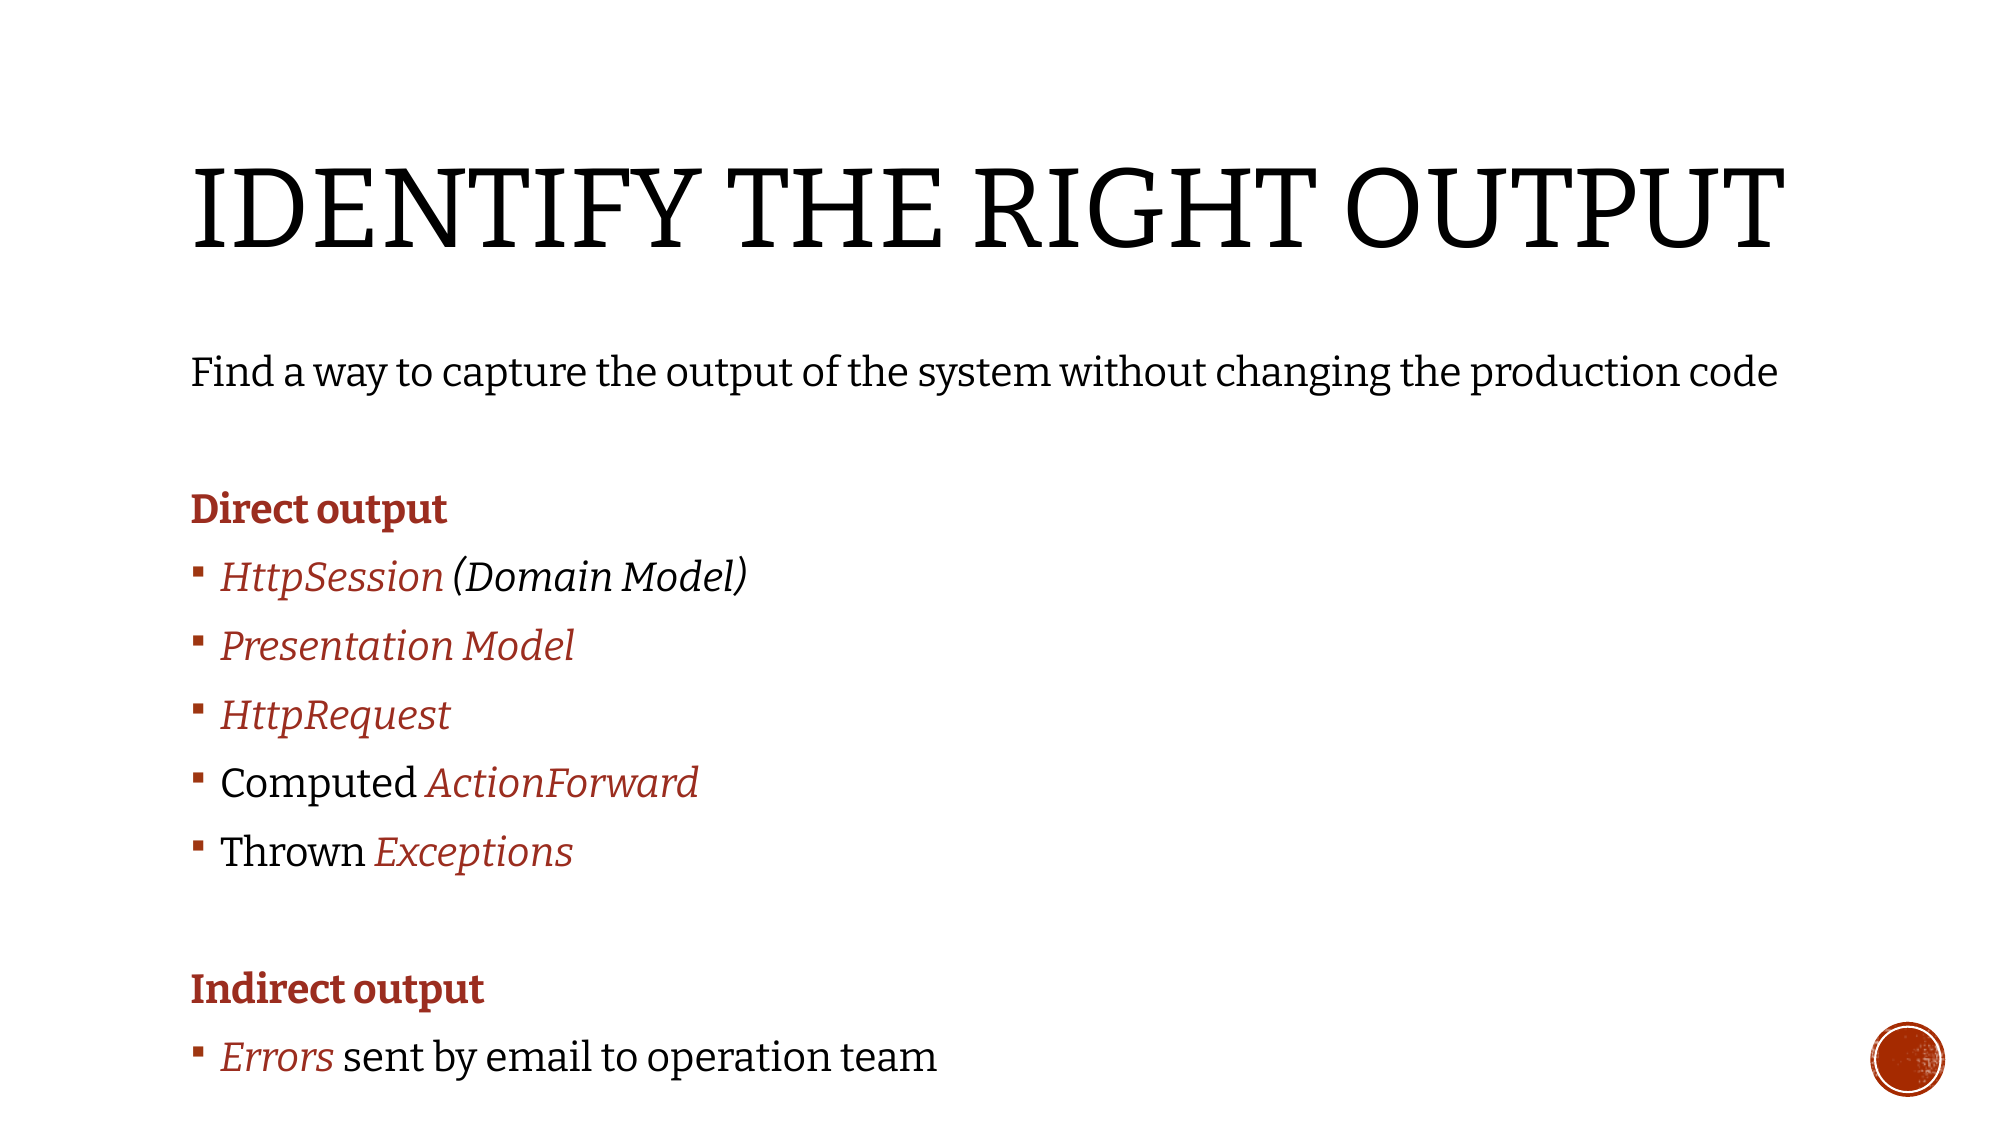

# Identify the right Output
Find a way to capture the output of the system without changing the production code

Direct output
HttpSession (Domain Model)
Presentation Model
HttpRequest
Computed ActionForward
Thrown Exceptions

Indirect output
Errors sent by email to operation team